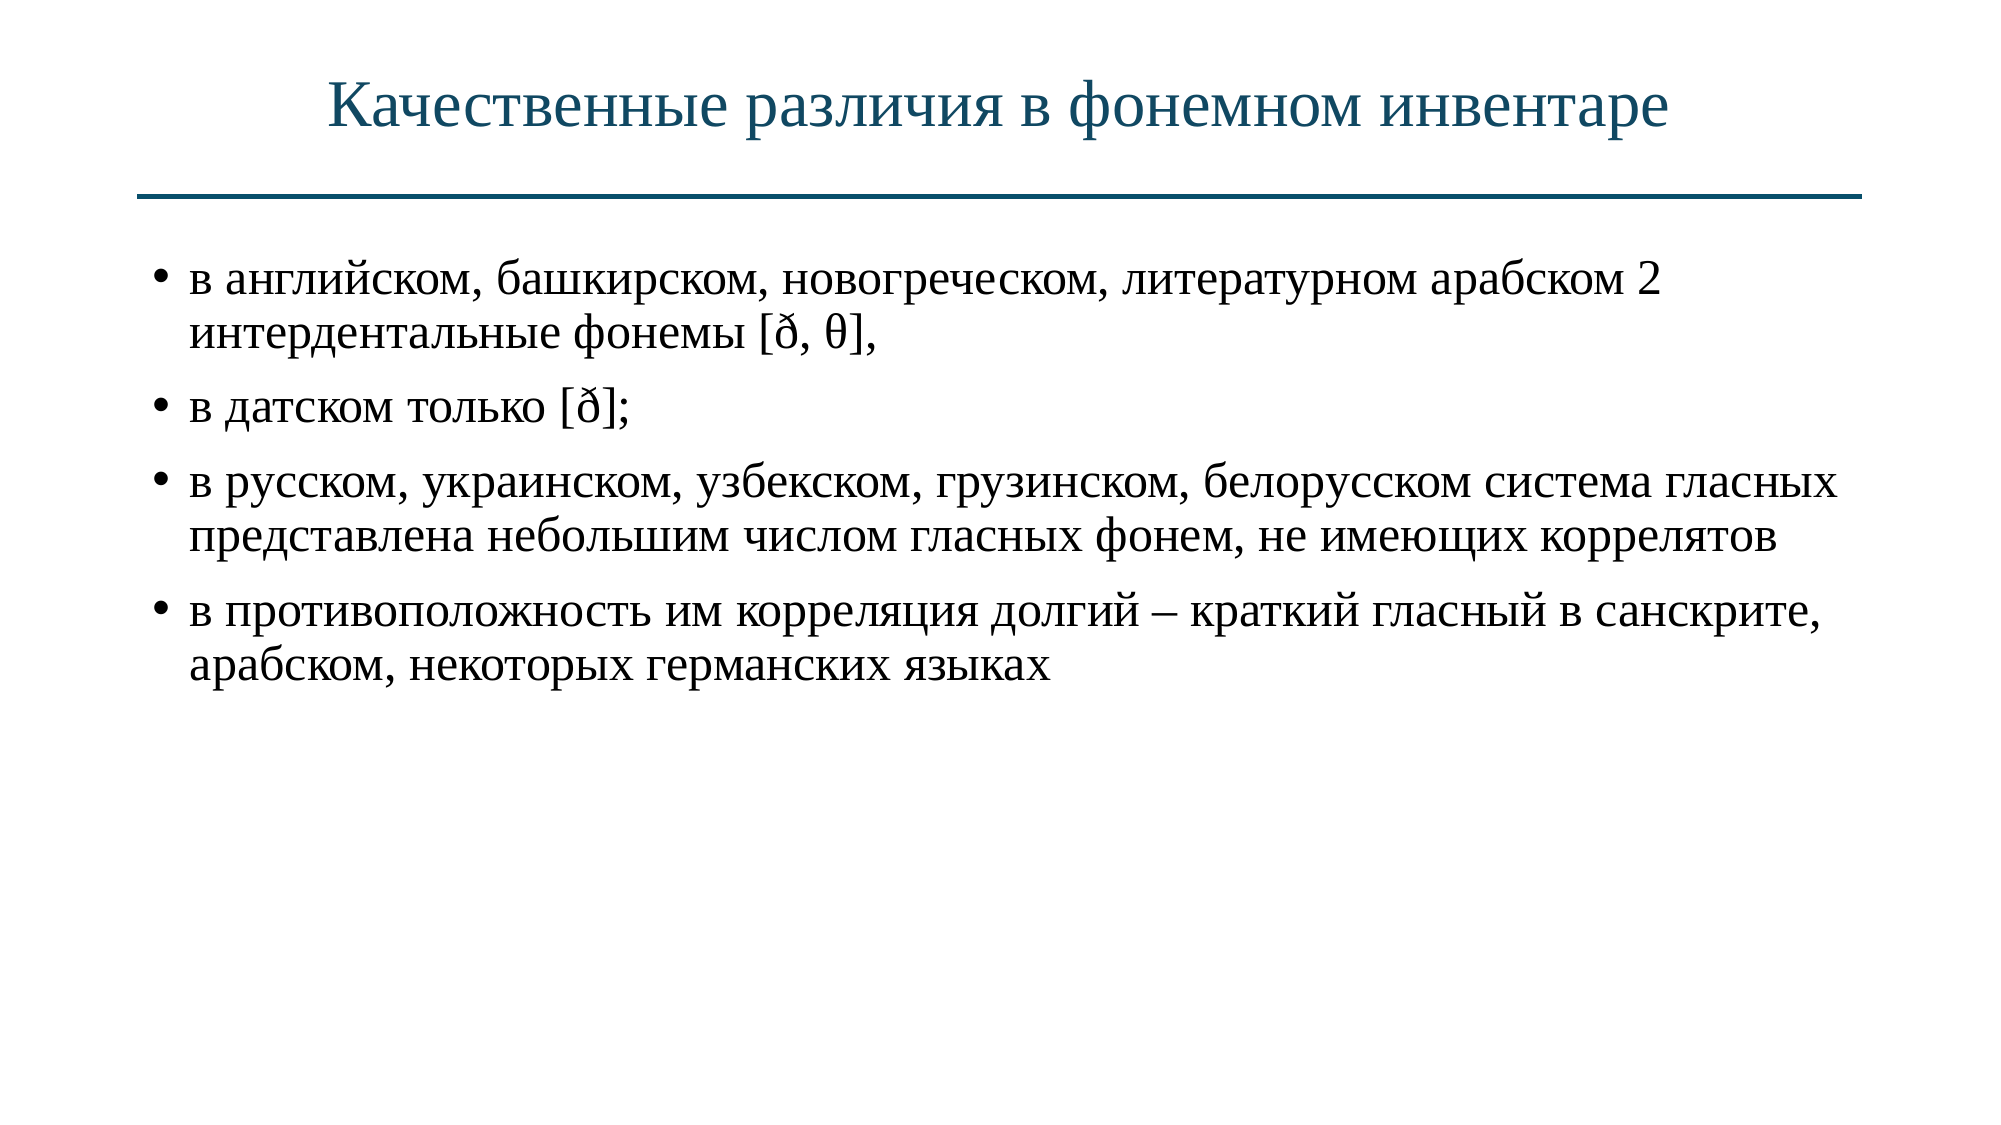

# Качественные различия в фонемном инвентаре
в английском, башкирском, новогреческом, литературном арабском 2 интердентальные фонемы [ð, θ],
в датском только [ð];
в русском, украинском, узбекском, грузинском, белорусском система гласных представлена небольшим числом гласных фонем, не имеющих коррелятов
в противоположность им корреляция долгий – краткий гласный в санскрите, арабском, некоторых германских языках